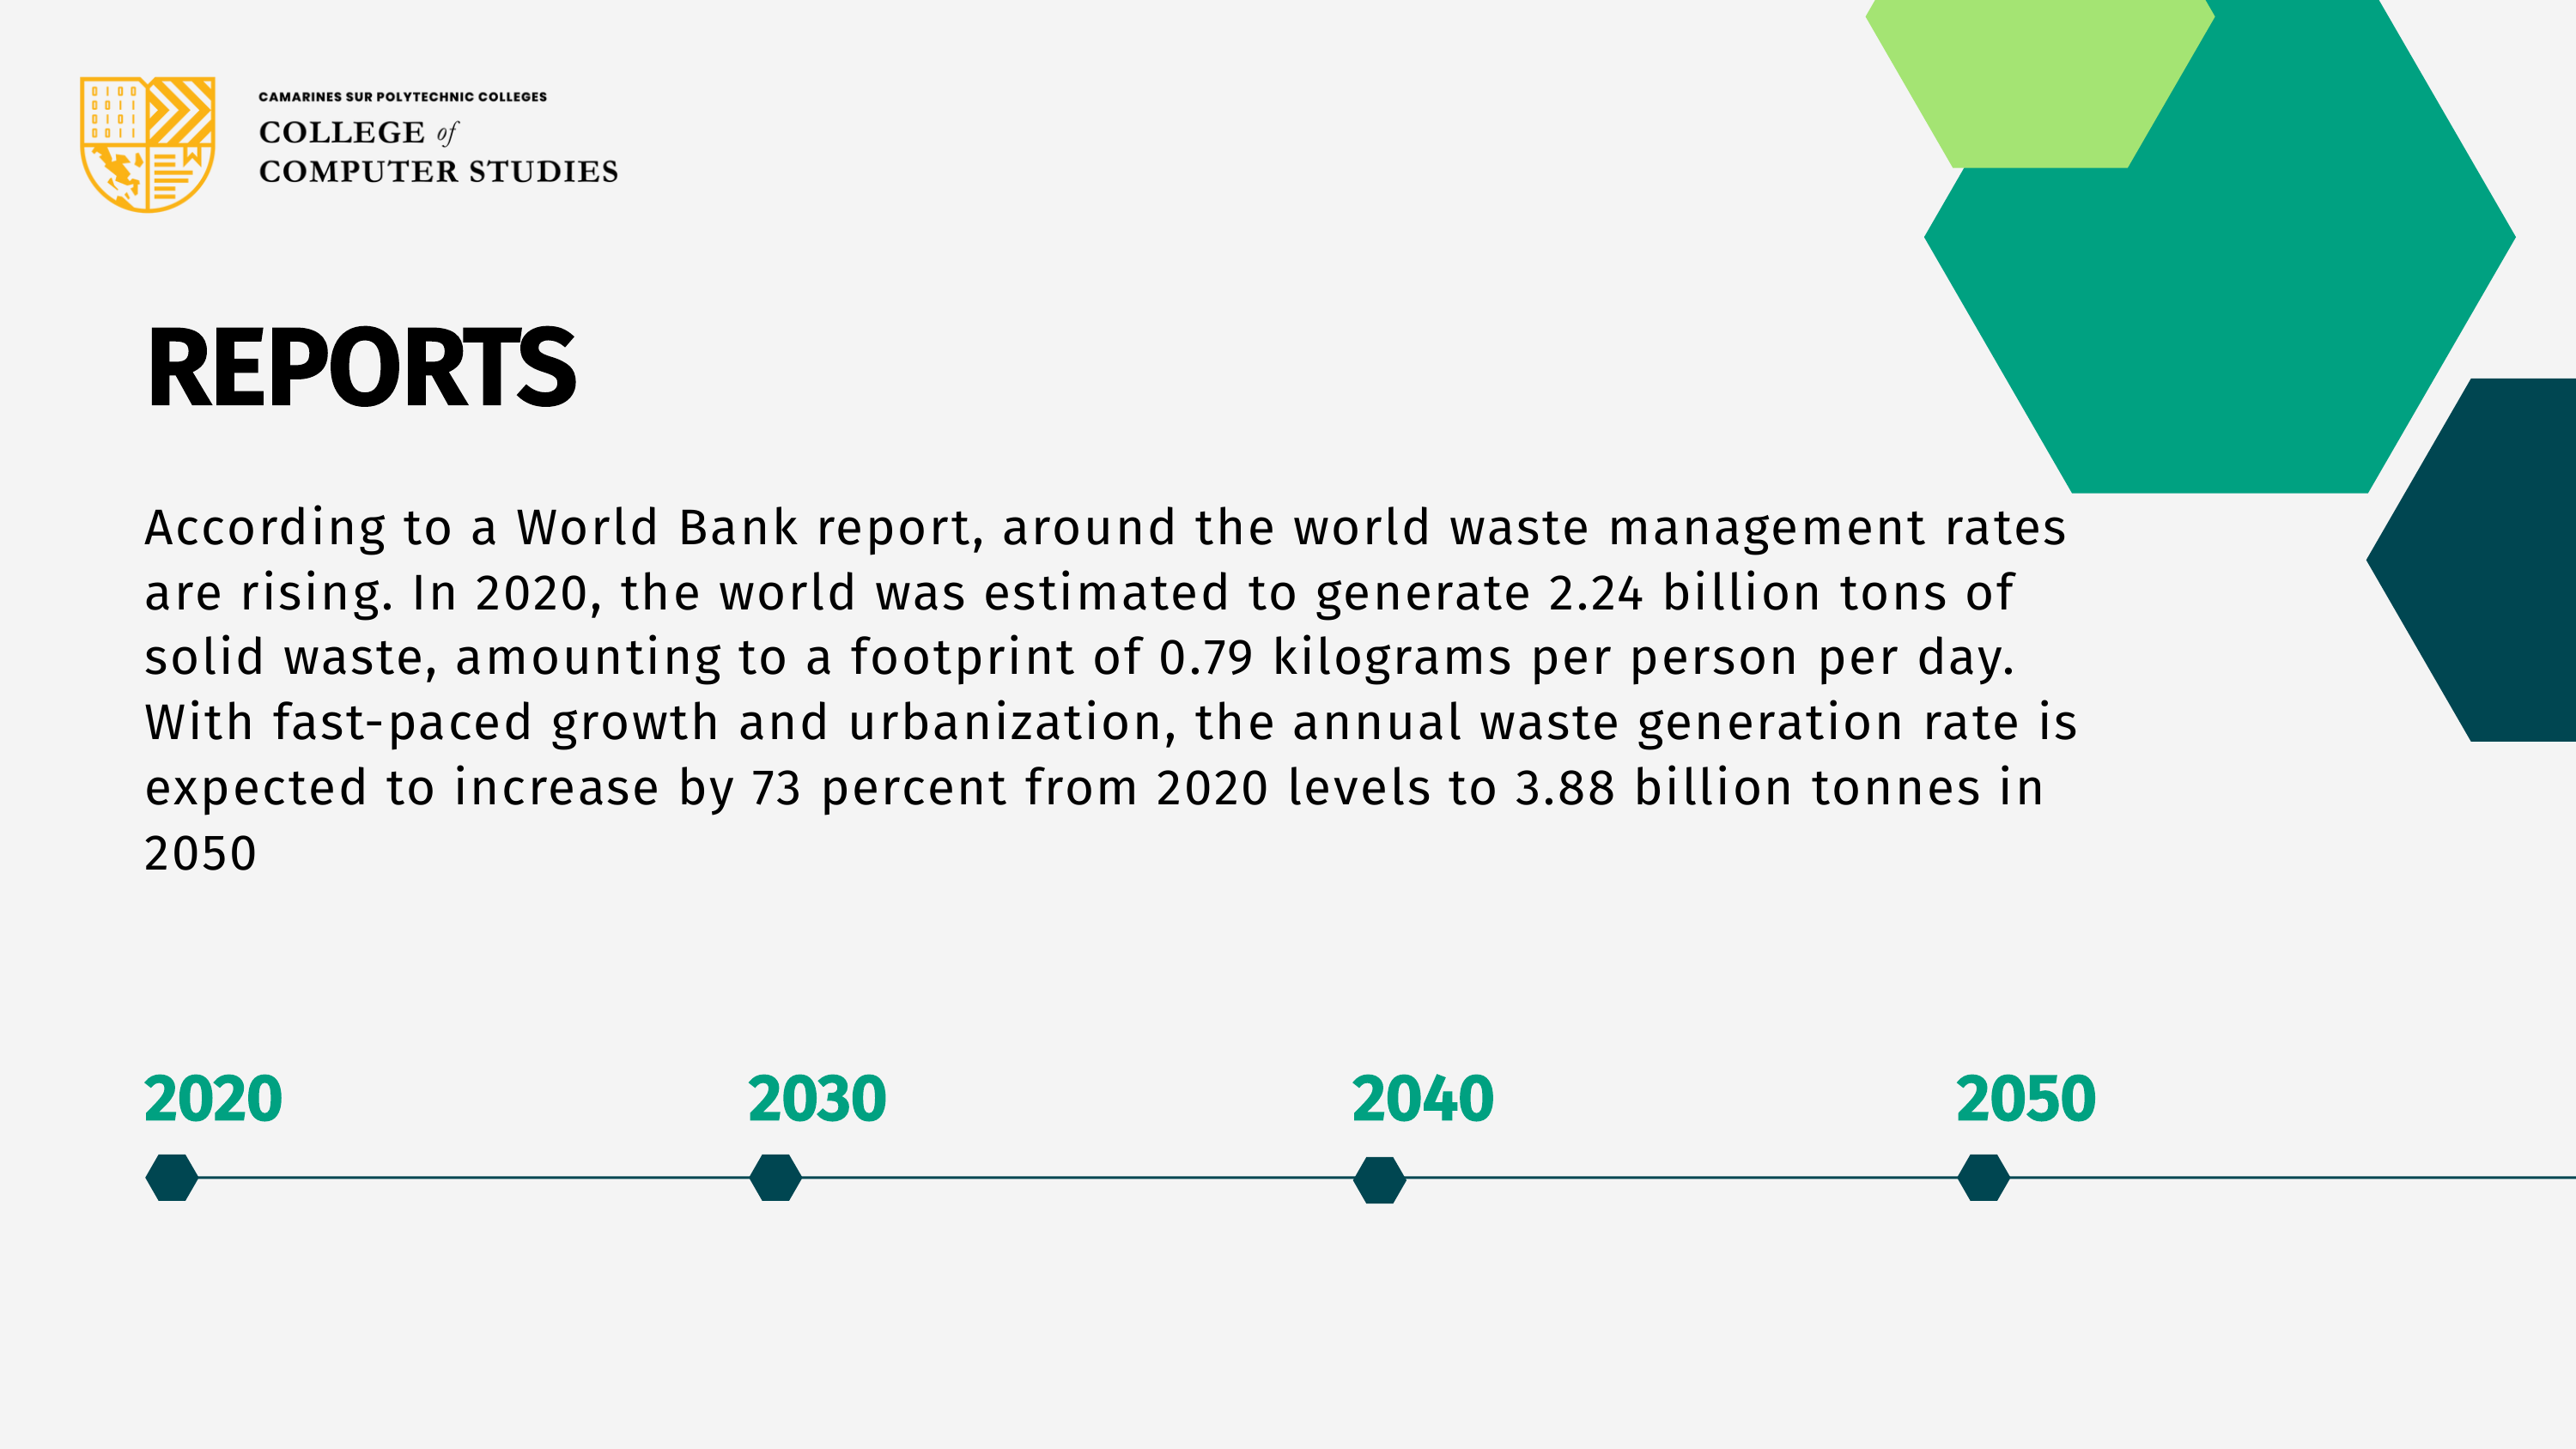

REPORTS

According to a World Bank report, around the world waste management rates are rising. In 2020, the world was estimated to generate 2.24 billion tons of solid waste, amounting to a footprint of 0.79 kilograms per person per day. With fast-paced growth and urbanization, the annual waste generation rate is expected to increase by 73 percent from 2020 levels to 3.88 billion tonnes in 2050
2020
2030
2040
2050